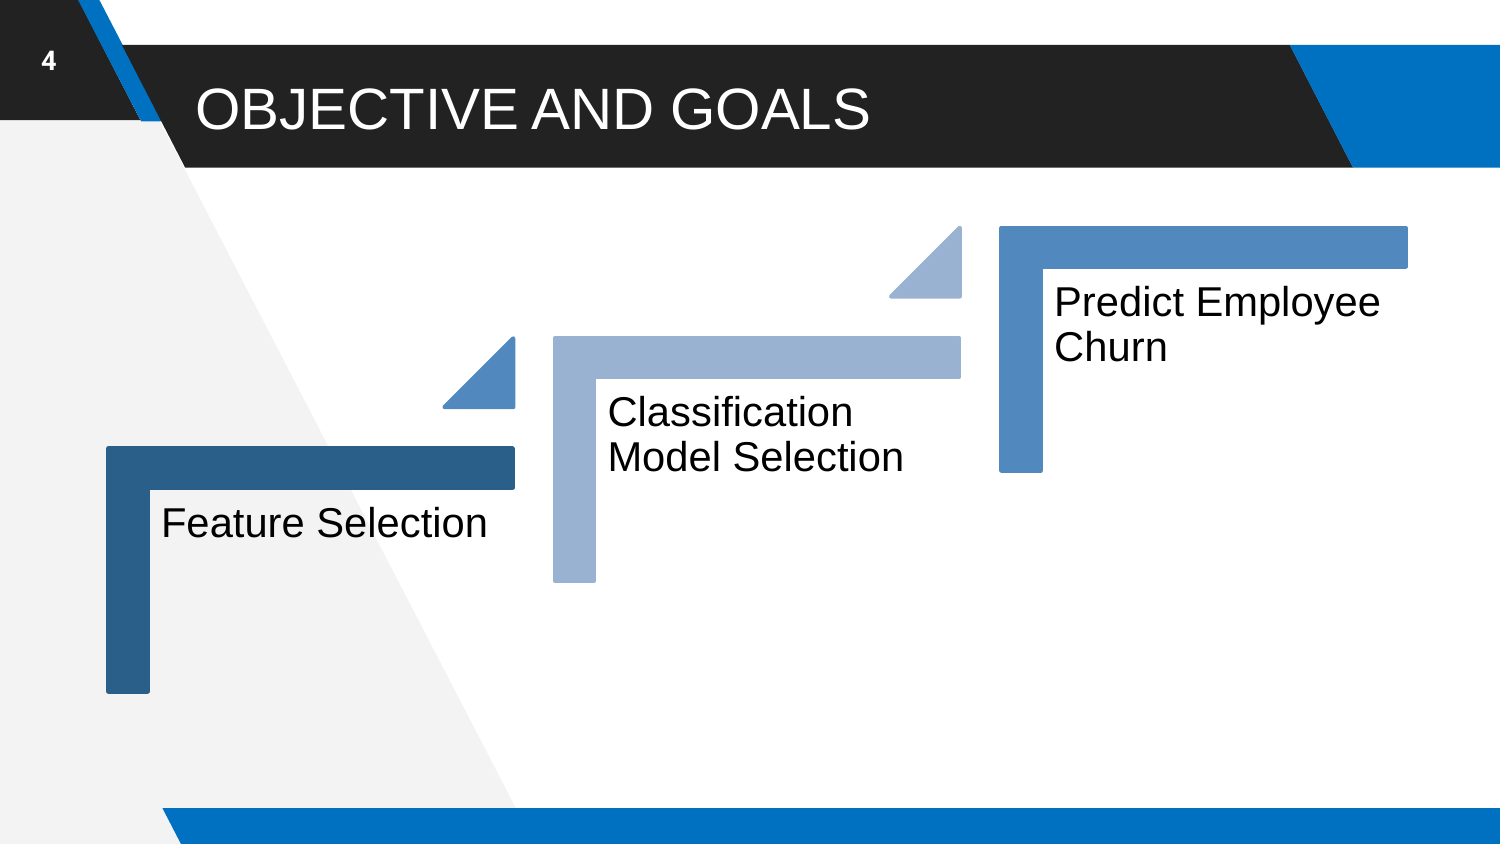

4
# OBJECTIVE AND GOALS

Predict Employee Churn

Classification Model Selection
Feature Selection